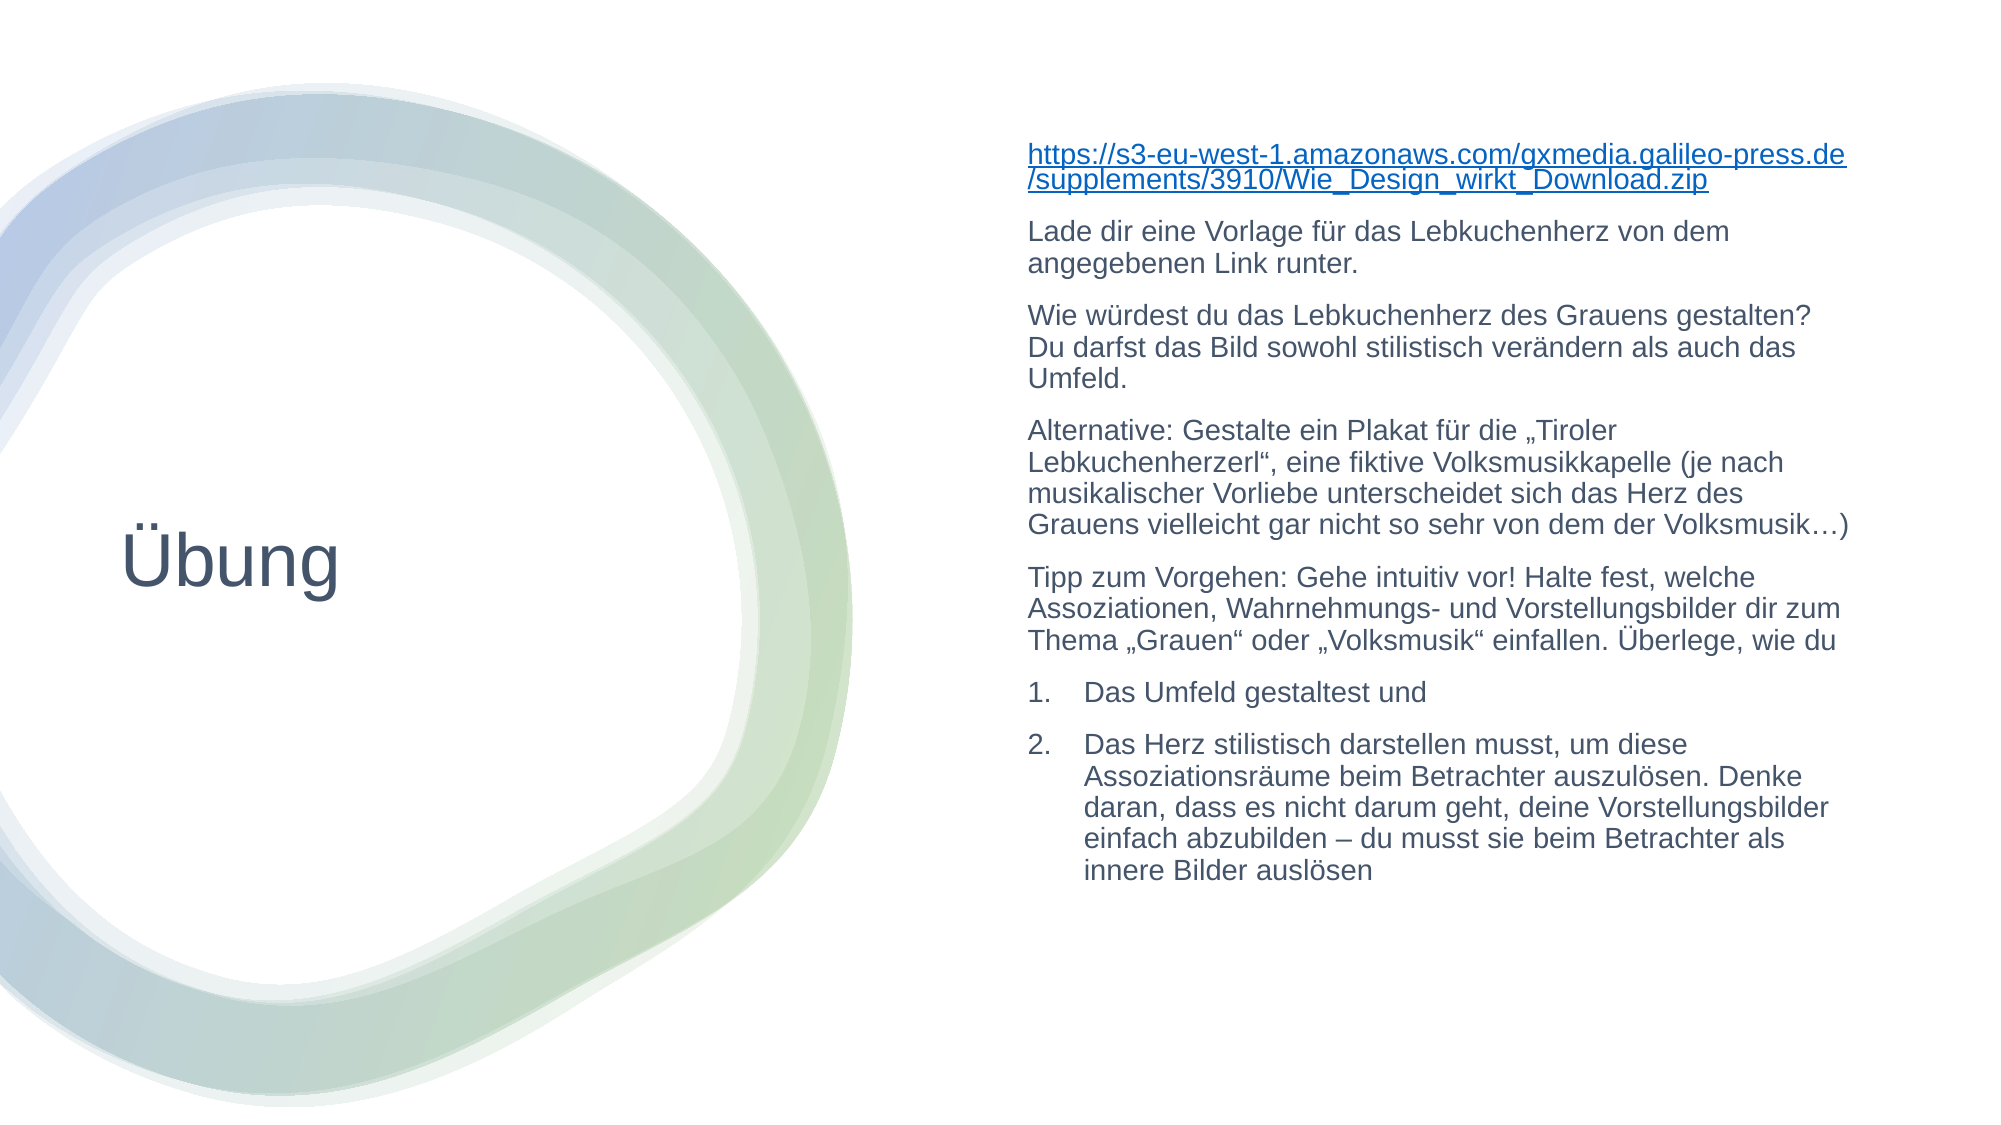

https://s3-eu-west-1.amazonaws.com/gxmedia.galileo-press.de/supplements/3910/Wie_Design_wirkt_Download.zip
Lade dir eine Vorlage für das Lebkuchenherz von dem angegebenen Link runter.
Wie würdest du das Lebkuchenherz des Grauens gestalten? Du darfst das Bild sowohl stilistisch verändern als auch das Umfeld.
Alternative: Gestalte ein Plakat für die „Tiroler Lebkuchenherzerl“, eine fiktive Volksmusikkapelle (je nach musikalischer Vorliebe unterscheidet sich das Herz des Grauens vielleicht gar nicht so sehr von dem der Volksmusik…)
Tipp zum Vorgehen: Gehe intuitiv vor! Halte fest, welche Assoziationen, Wahrnehmungs- und Vorstellungsbilder dir zum Thema „Grauen“ oder „Volksmusik“ einfallen. Überlege, wie du
Das Umfeld gestaltest und
Das Herz stilistisch darstellen musst, um diese Assoziationsräume beim Betrachter auszulösen. Denke daran, dass es nicht darum geht, deine Vorstellungsbilder einfach abzubilden – du musst sie beim Betrachter als innere Bilder auslösen
# Übung